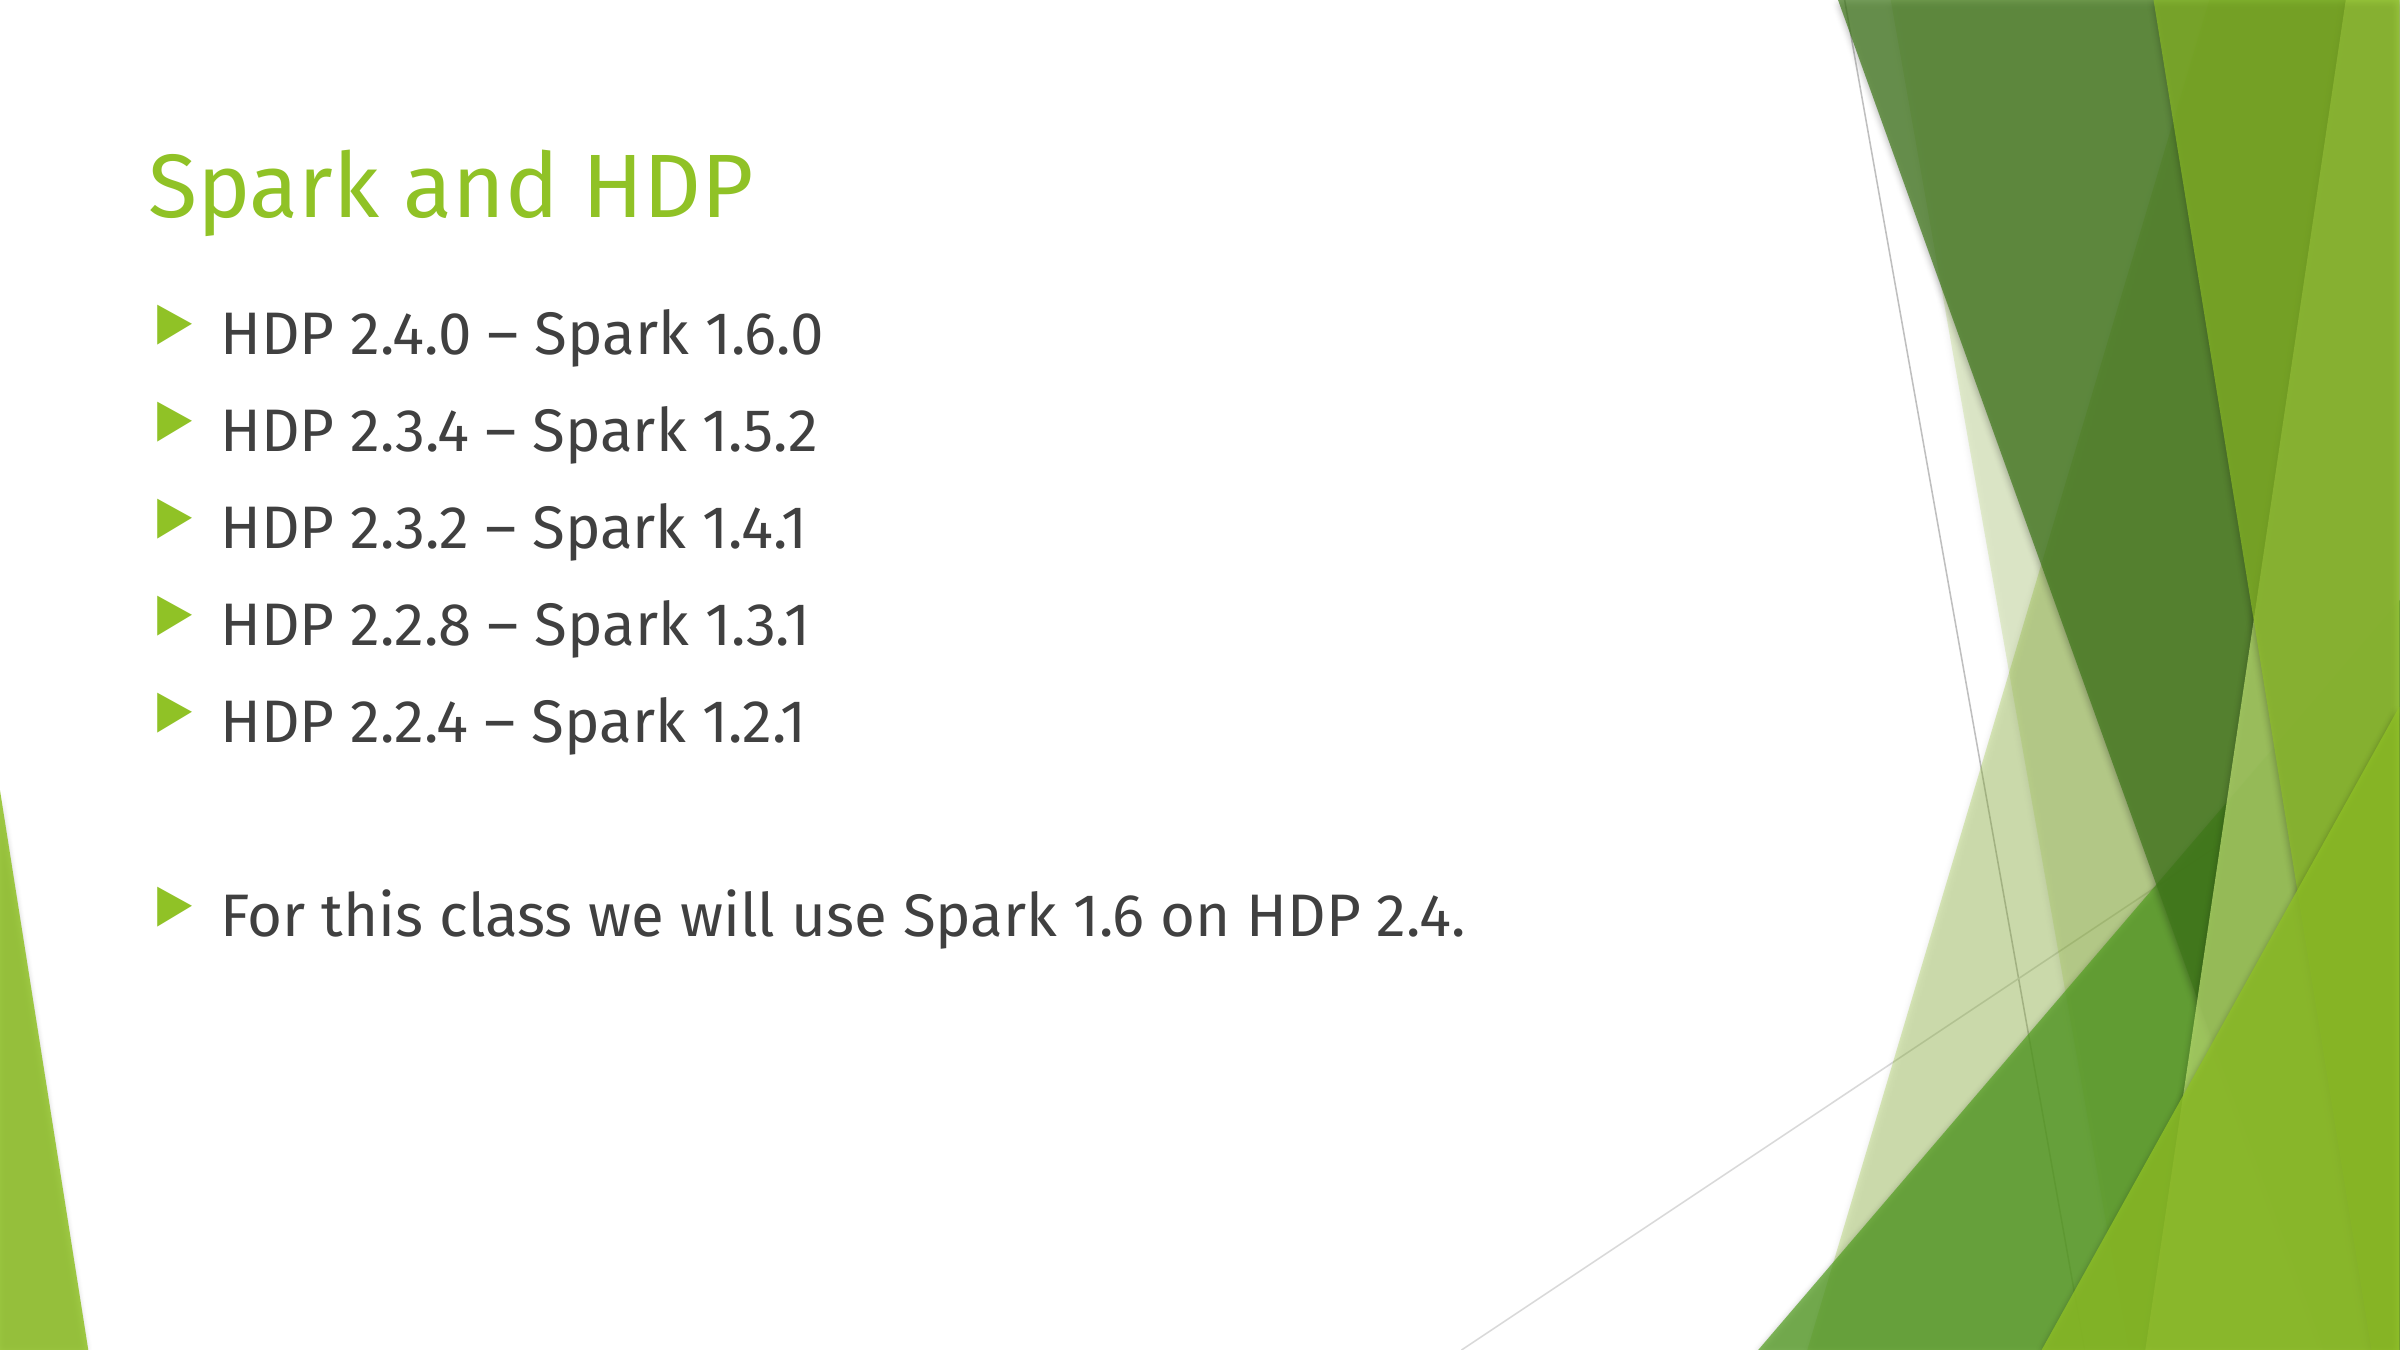

# Spark and HDP
HDP 2.4.0 – Spark 1.6.0
HDP 2.3.4 – Spark 1.5.2
HDP 2.3.2 – Spark 1.4.1
HDP 2.2.8 – Spark 1.3.1
HDP 2.2.4 – Spark 1.2.1

For this class we will use Spark 1.6 on HDP 2.4.